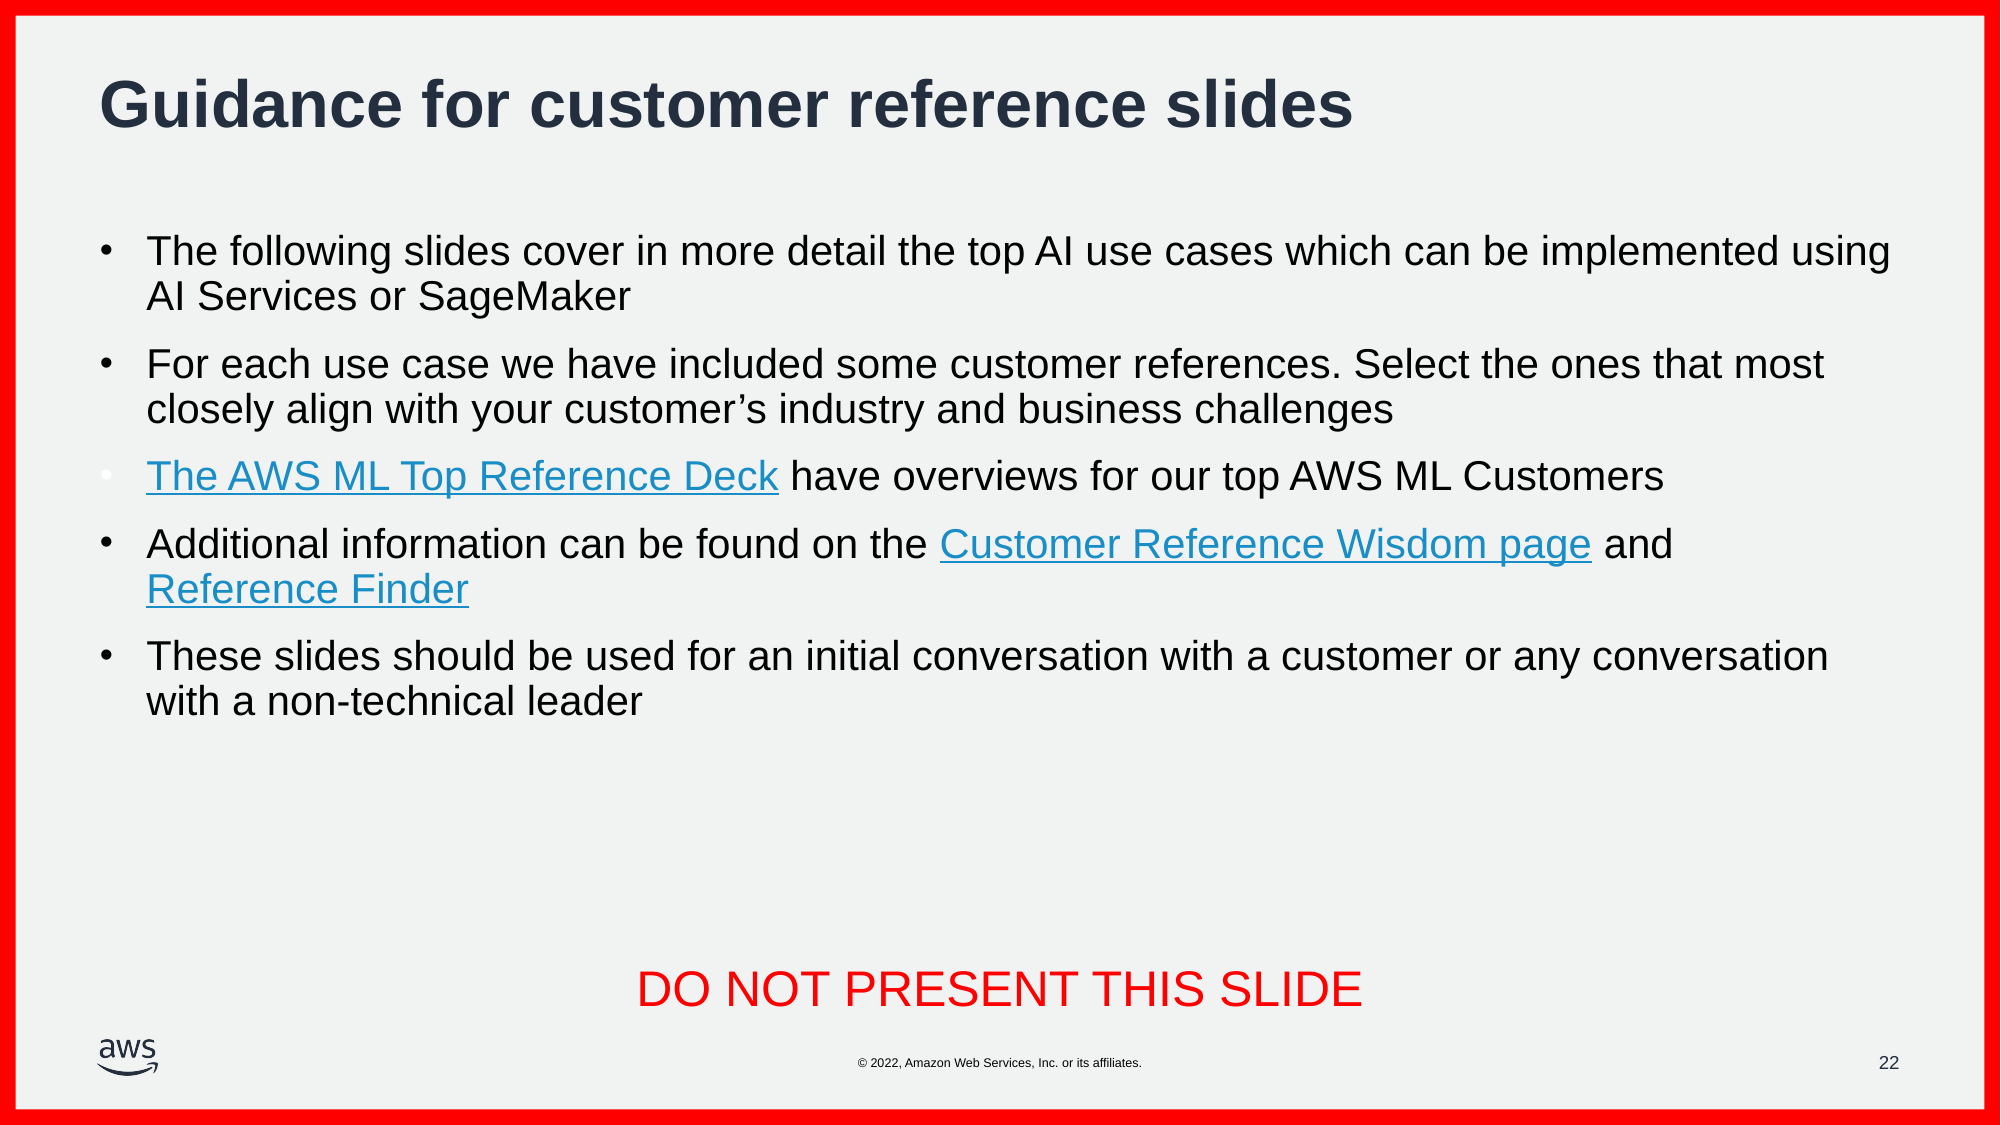

# Guidance for customer reference slides
The following slides cover in more detail the top AI use cases which can be implemented using AI Services or SageMaker
For each use case we have included some customer references. Select the ones that most closely align with your customer’s industry and business challenges
The AWS ML Top Reference Deck have overviews for our top AWS ML Customers
Additional information can be found on the Customer Reference Wisdom page and Reference Finder
These slides should be used for an initial conversation with a customer or any conversation with a non-technical leader
DO NOT PRESENT THIS SLIDE